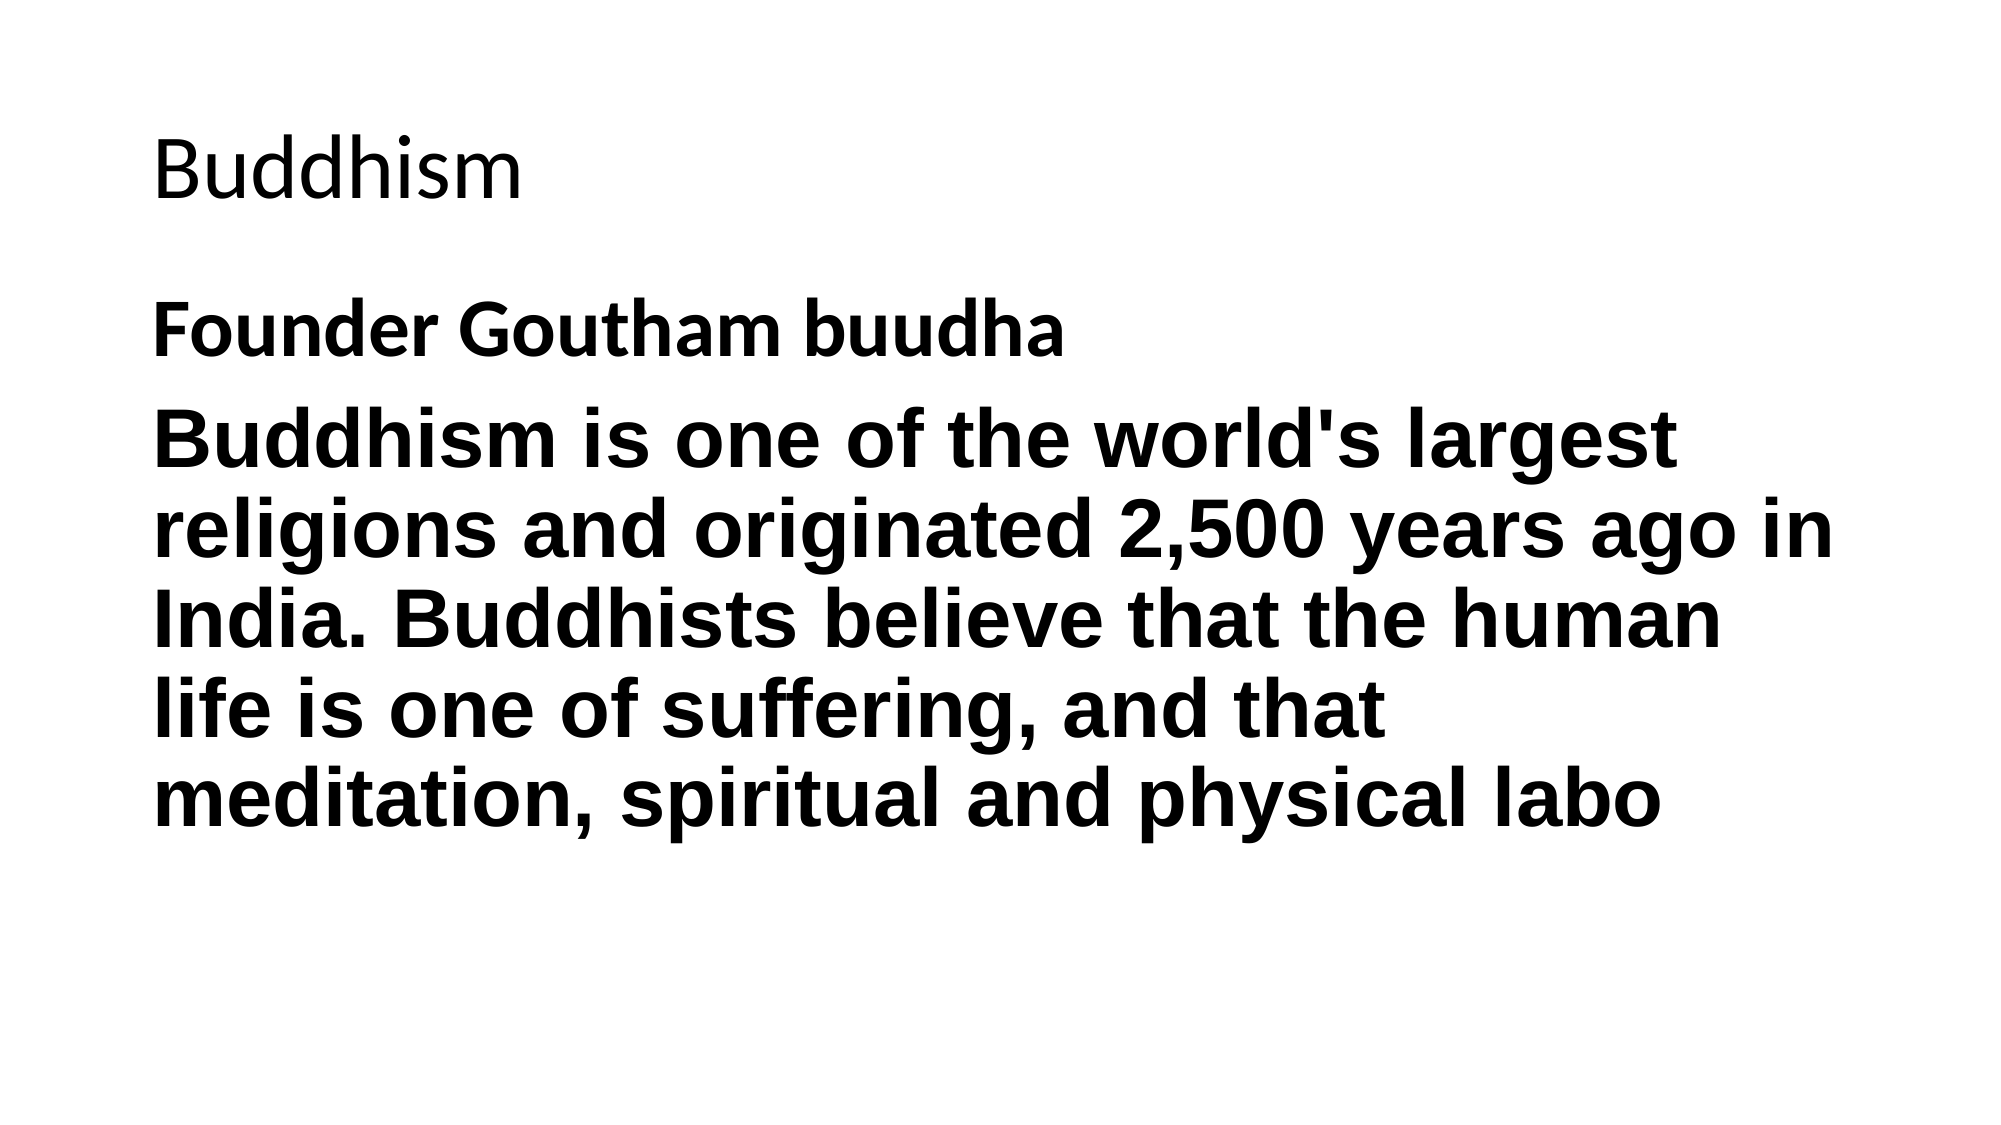

# Buddhism
Founder Goutham buudha
Buddhism is one of the world's largest religions and originated 2,500 years ago in India. Buddhists believe that the human life is one of suffering, and that meditation, spiritual and physical labo